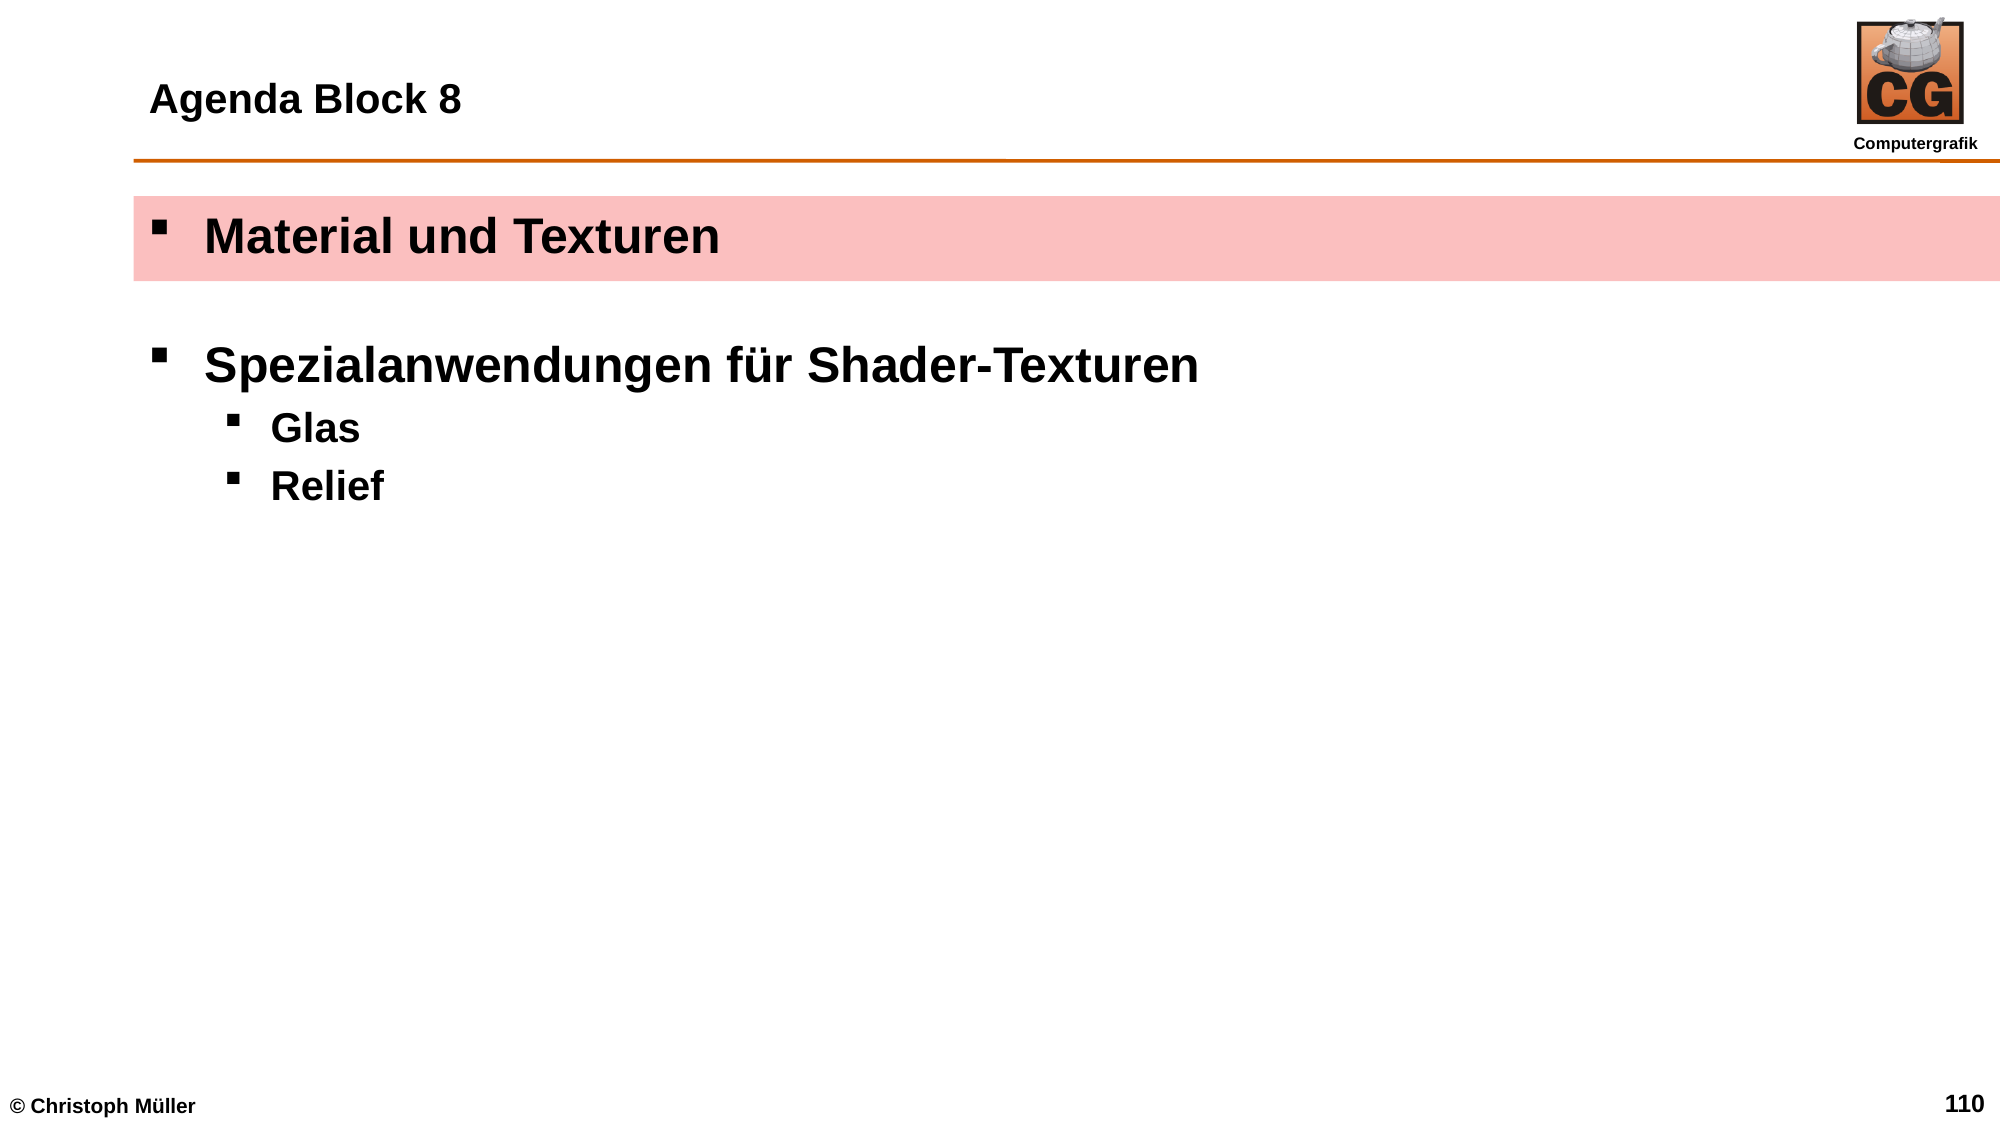

# Agenda Block 8

Material und Texturen

Spezialanwendungen für Shader-Texturen
Glas
Relief